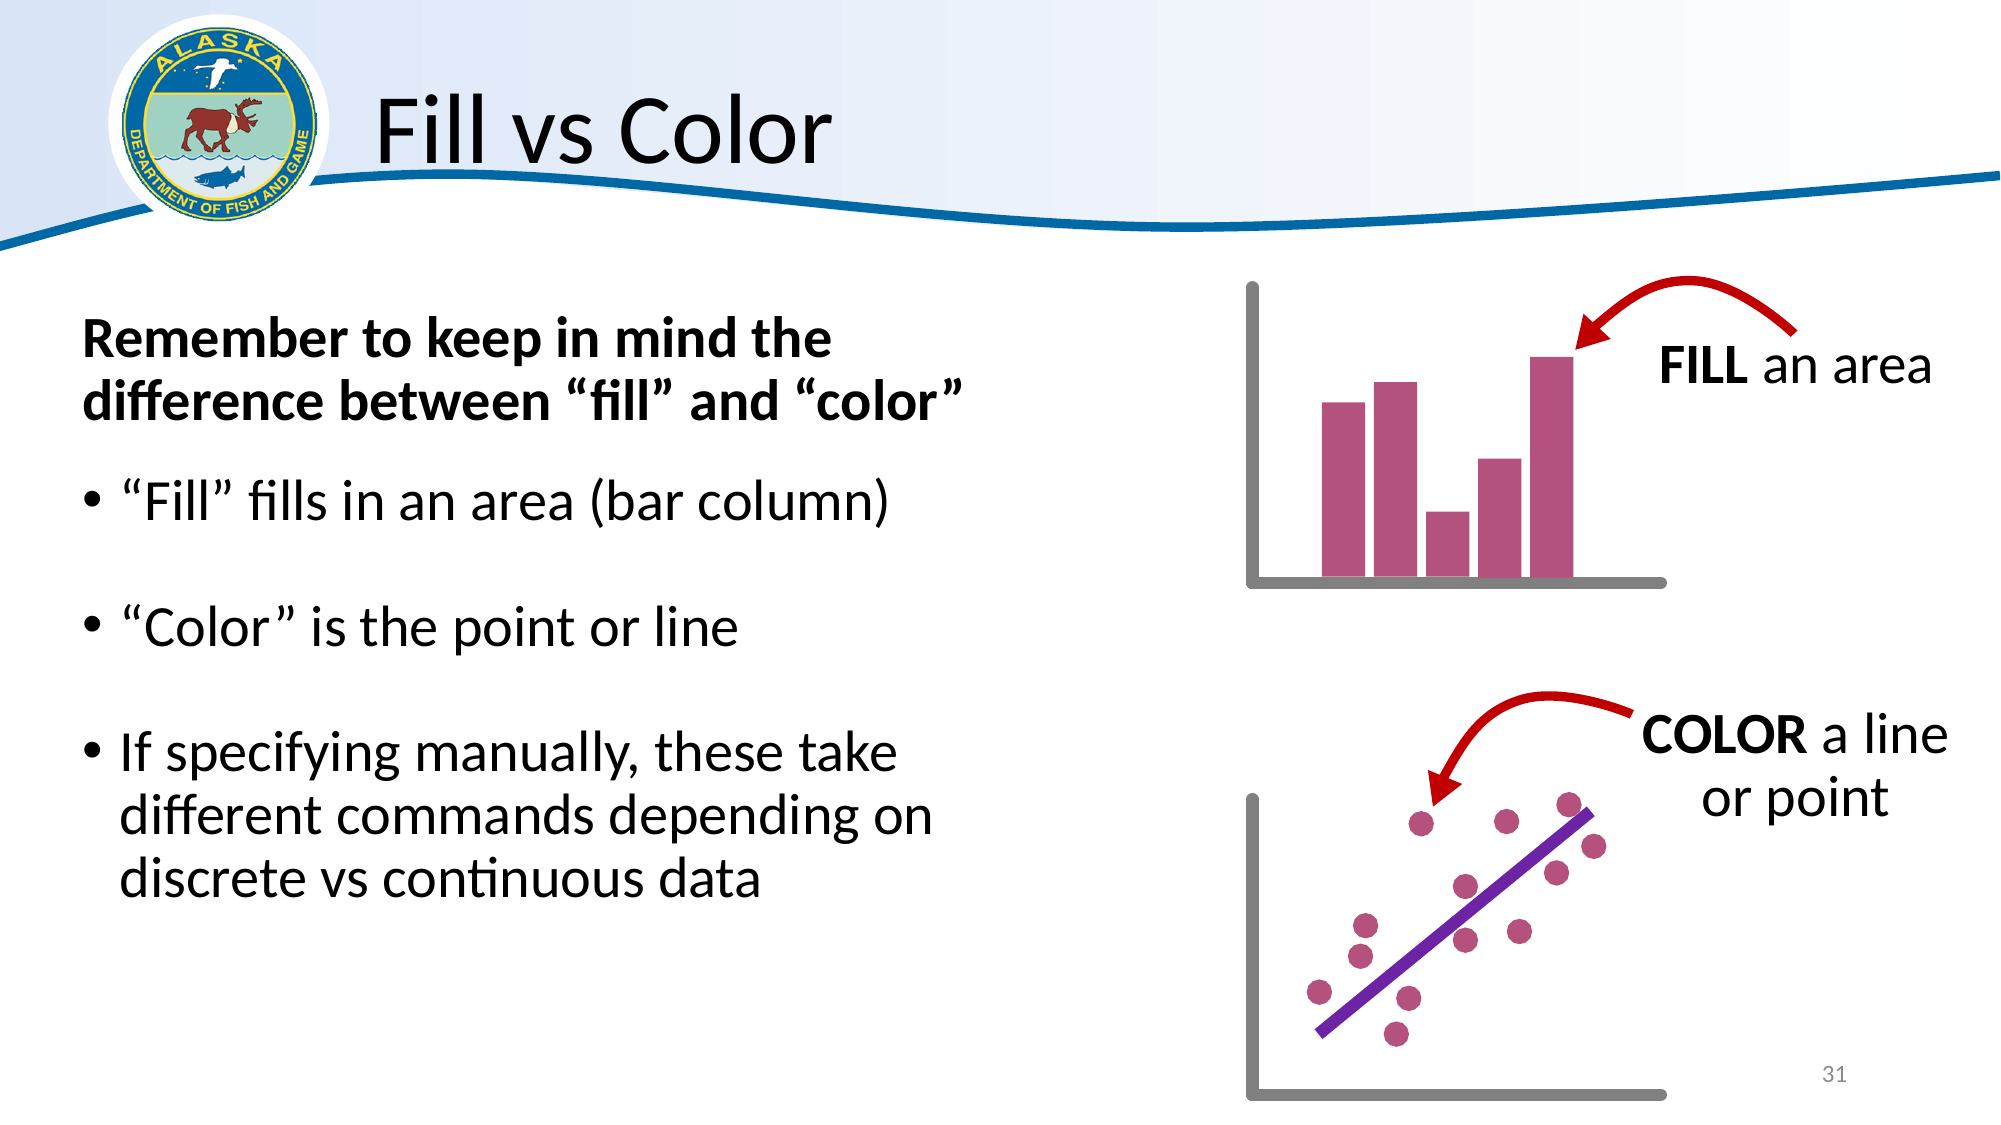

# Fill vs Color

Remember to keep in mind the difference between “fill” and “color”
“Fill” fills in an area (bar column)
“Color” is the point or line
If specifying manually, these take different commands depending on discrete vs continuous data
FILL an area

COLOR a line or point

31